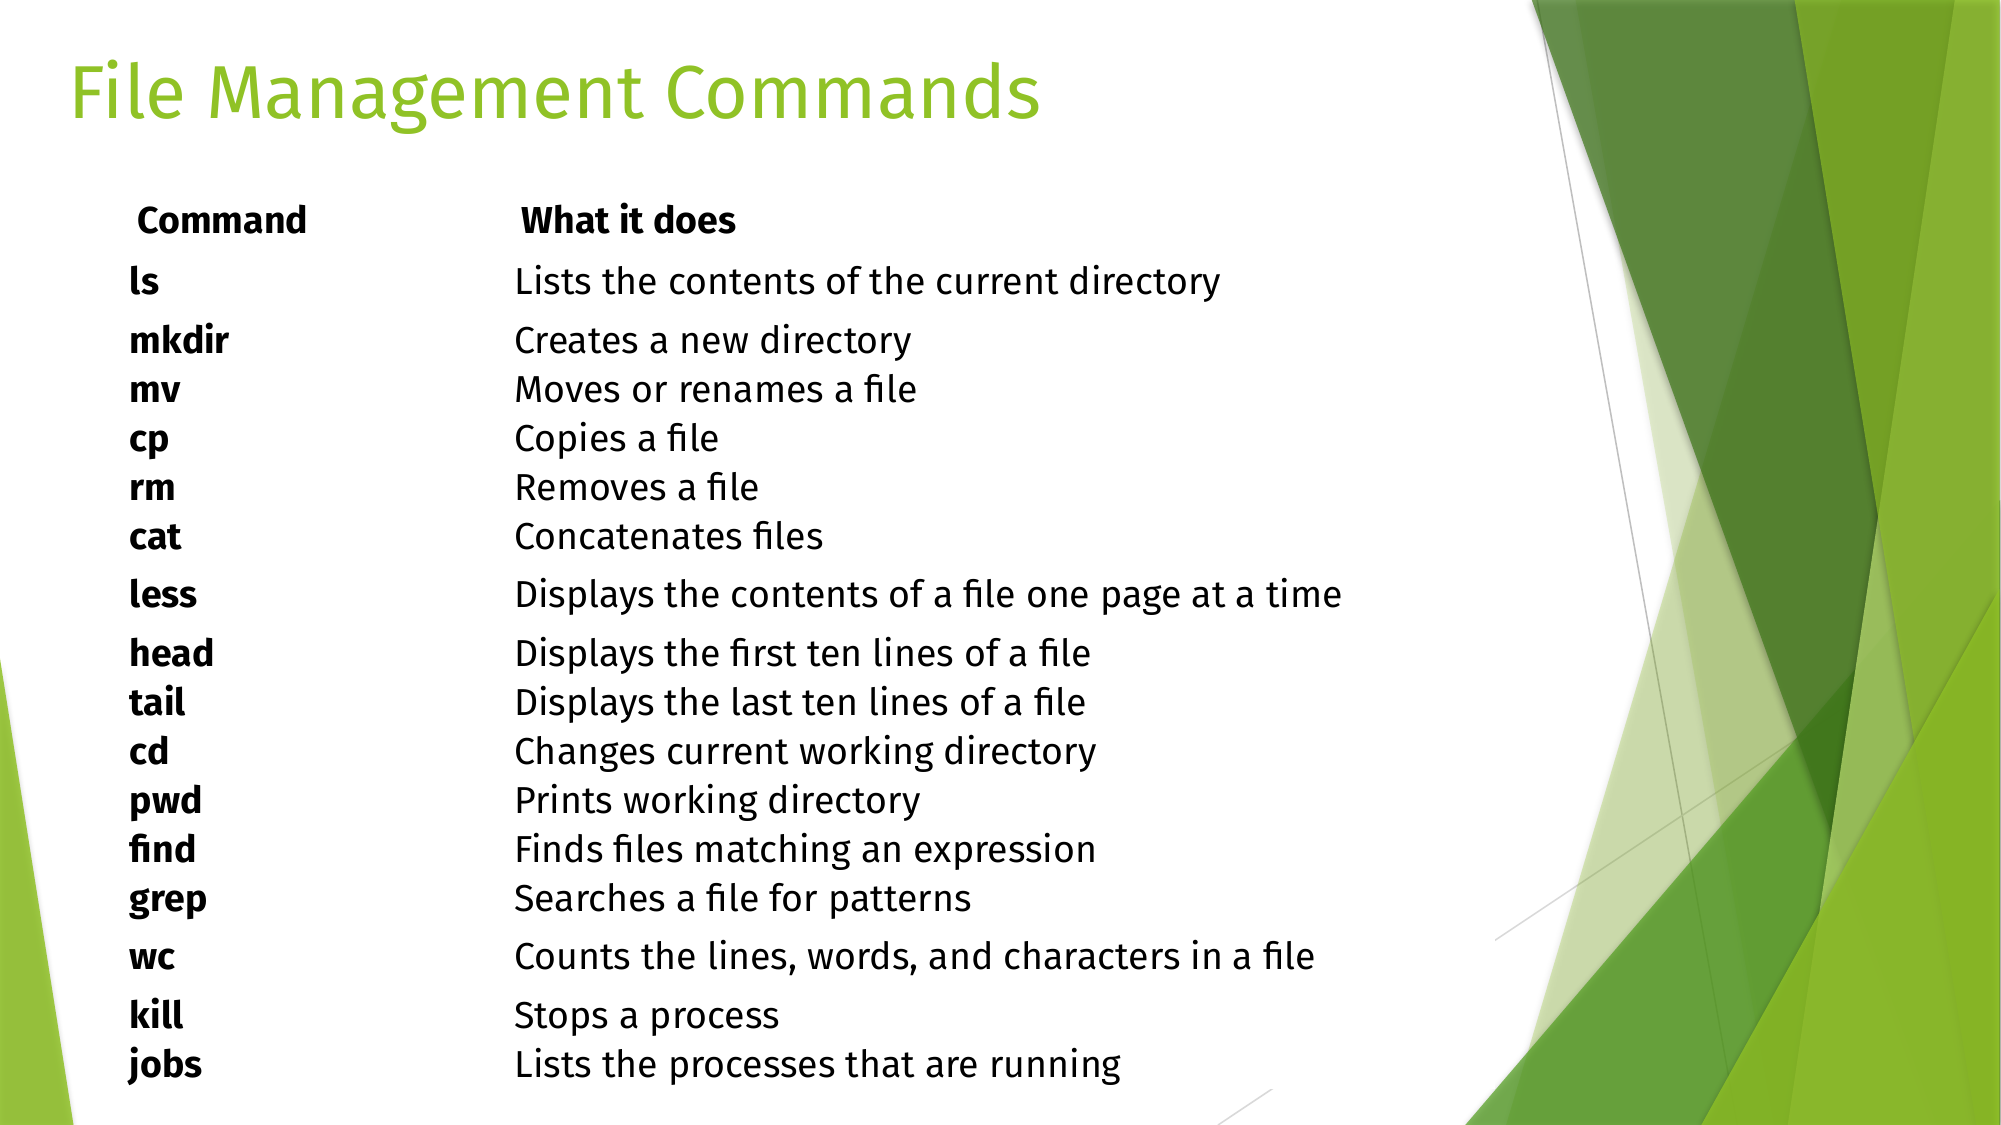

# File Management Commands
| Command | What it does |
| --- | --- |
| ls | Lists the contents of the current directory |
| mkdir | Creates a new directory |
| mv | Moves or renames a file |
| cp | Copies a file |
| rm | Removes a file |
| cat | Concatenates files |
| less | Displays the contents of a file one page at a time |
| head | Displays the first ten lines of a file |
| tail | Displays the last ten lines of a file |
| cd | Changes current working directory |
| pwd | Prints working directory |
| find | Finds files matching an expression |
| grep | Searches a file for patterns |
| wc | Counts the lines, words, and characters in a file |
| kill | Stops a process |
| jobs | Lists the processes that are running |